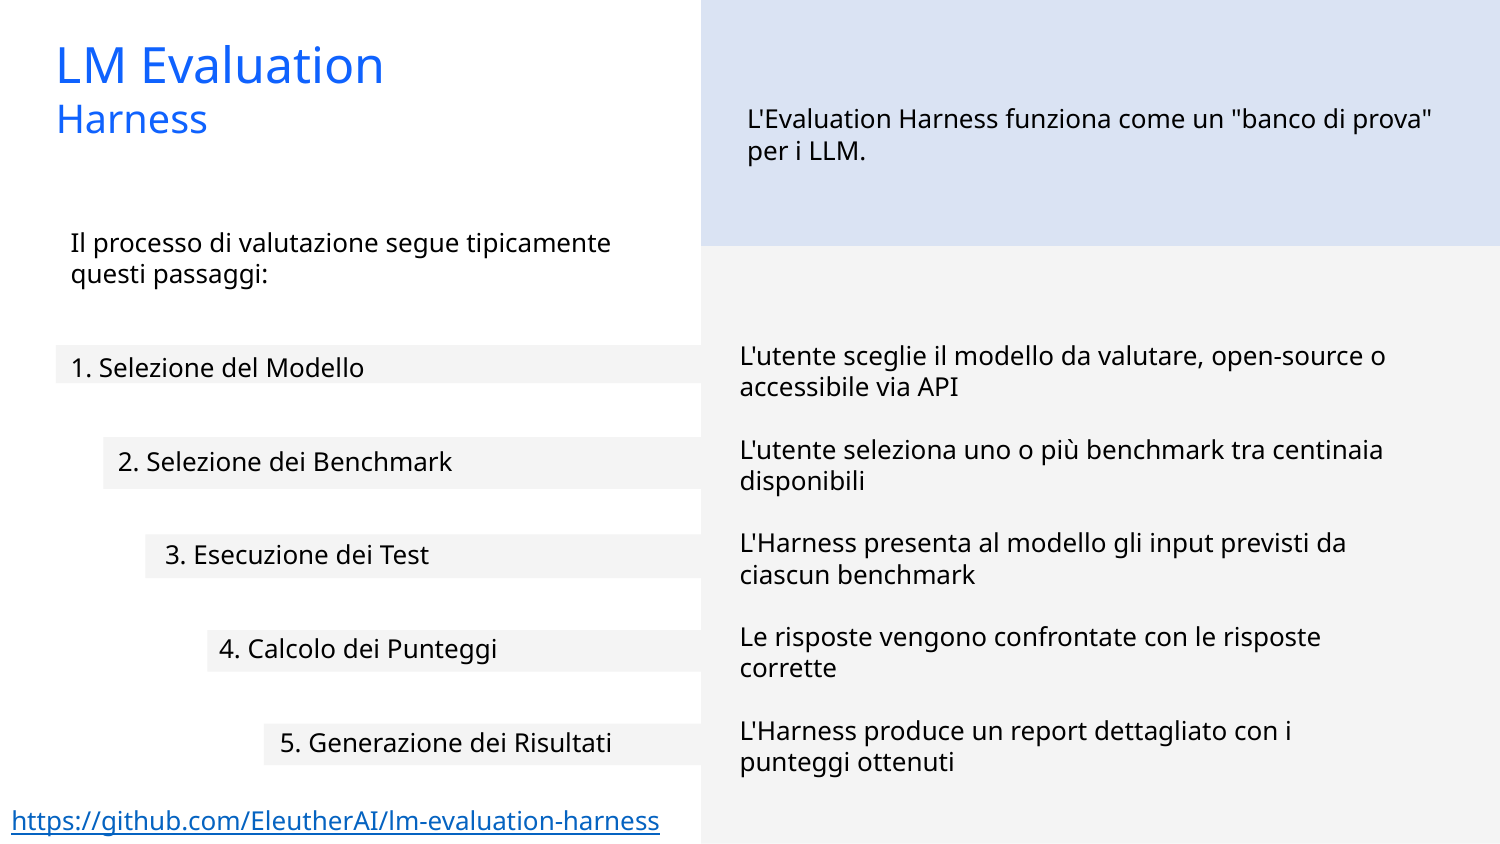

LM Evaluation
Harness
L'Evaluation Harness funziona come un "banco di prova" per i LLM.

Il processo di valutazione segue tipicamente questi passaggi:

 Selezione del Modello

       2. Selezione dei Benchmark
              3. Esecuzione dei Test
                      4. Calcolo dei Punteggi

                               5. Generazione dei Risultati

L'utente sceglie il modello da valutare, open-source o accessibile via API
L'utente seleziona uno o più benchmark tra centinaia disponibili
L'Harness presenta al modello gli input previsti da ciascun benchmark
Le risposte vengono confrontate con le risposte corrette

L'Harness produce un report dettagliato con i punteggi ottenuti

https://github.com/EleutherAI/lm-evaluation-harness